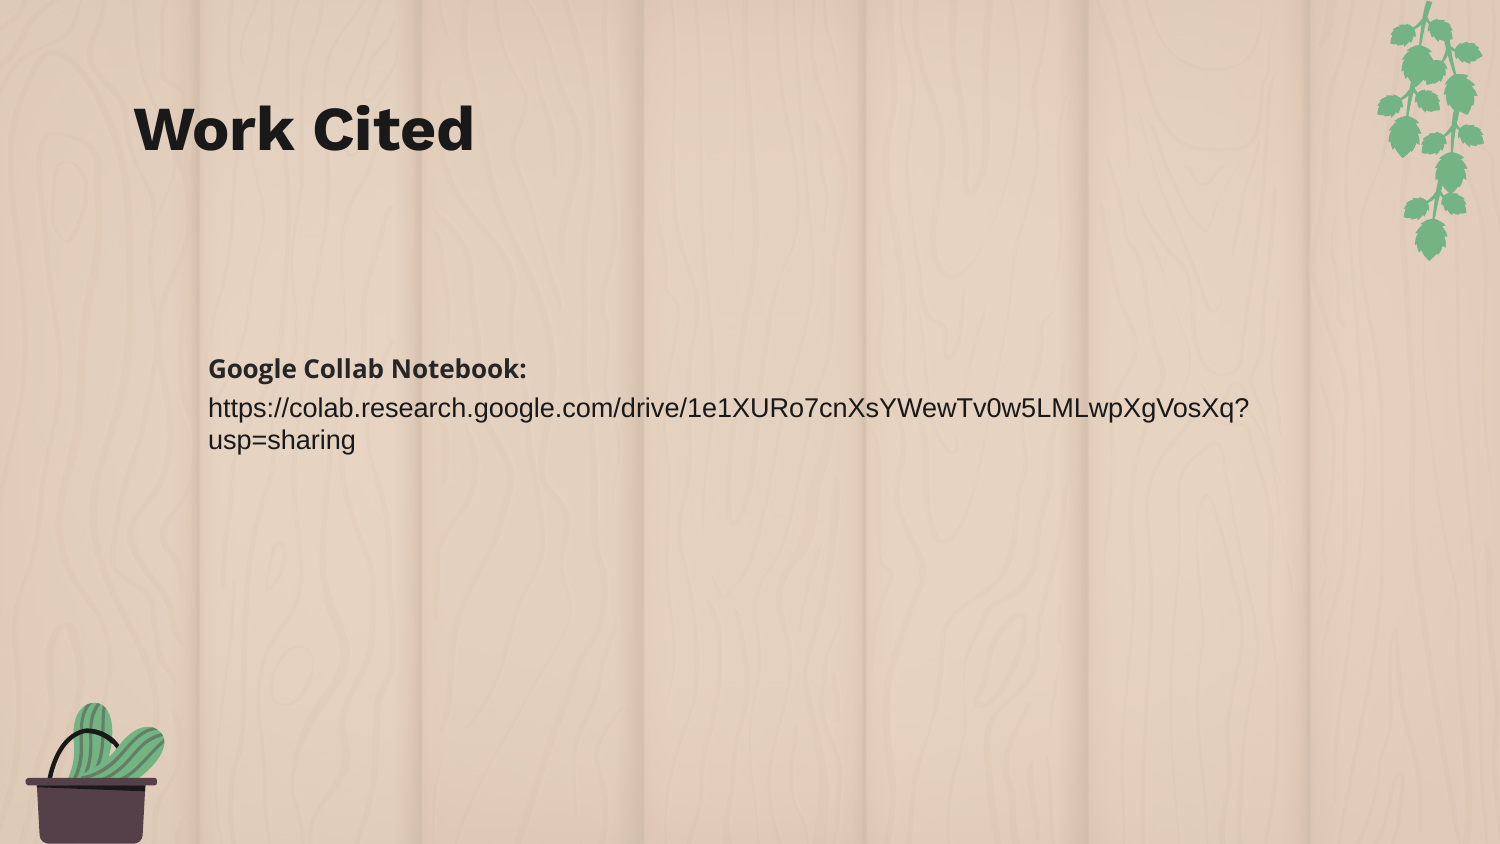

# Work Cited

Google Collab Notebook:
https://colab.research.google.com/drive/1e1XURo7cnXsYWewTv0w5LMLwpXgVosXq?usp=sharing